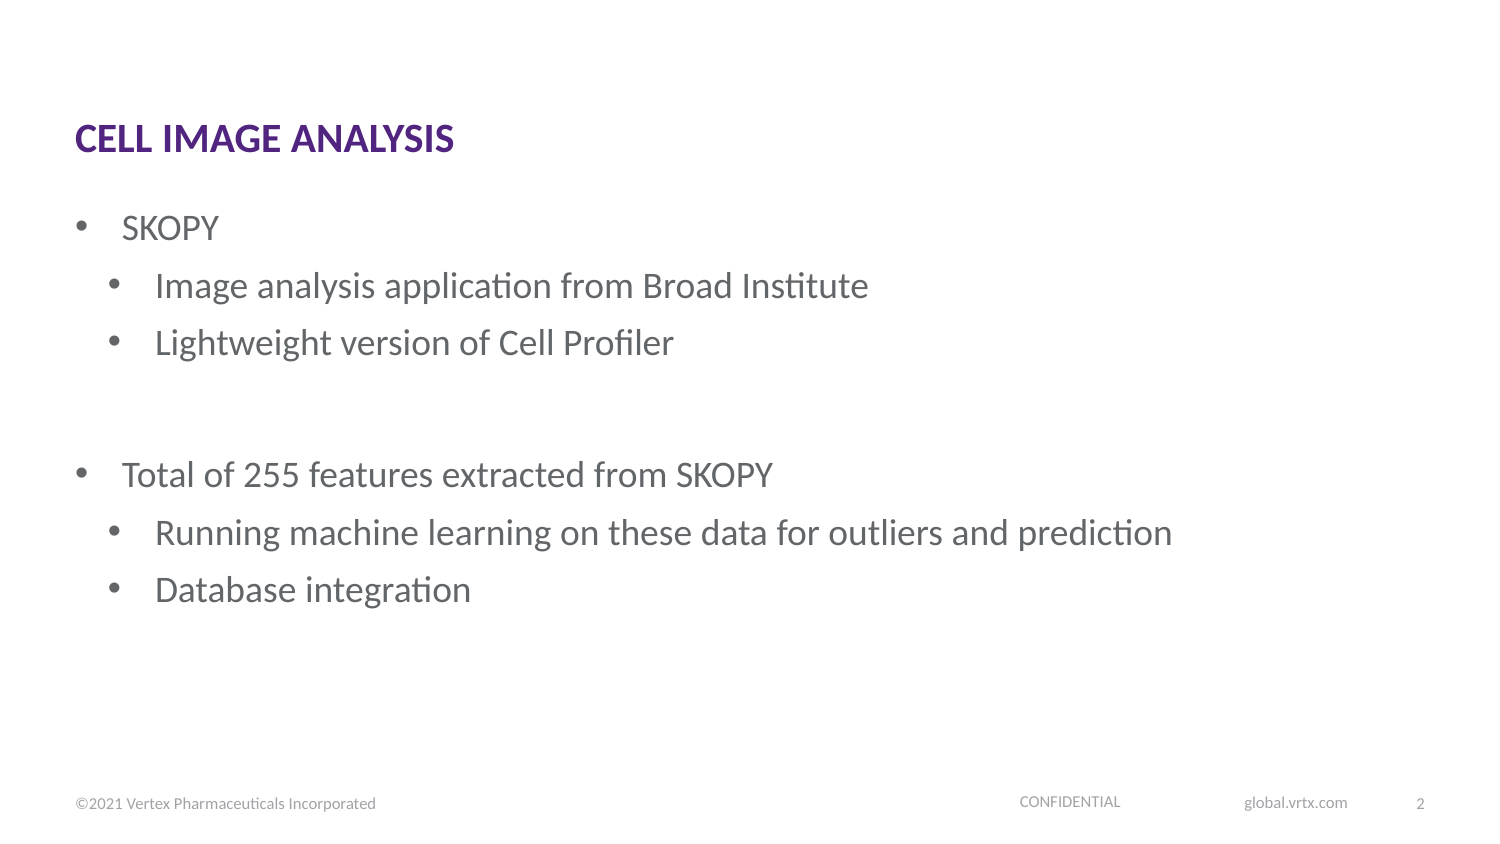

# Cell image analysis
SKOPY
Image analysis application from Broad Institute
Lightweight version of Cell Profiler

Total of 255 features extracted from SKOPY
Running machine learning on these data for outliers and prediction
Database integration

©2021 Vertex Pharmaceuticals Incorporated
2